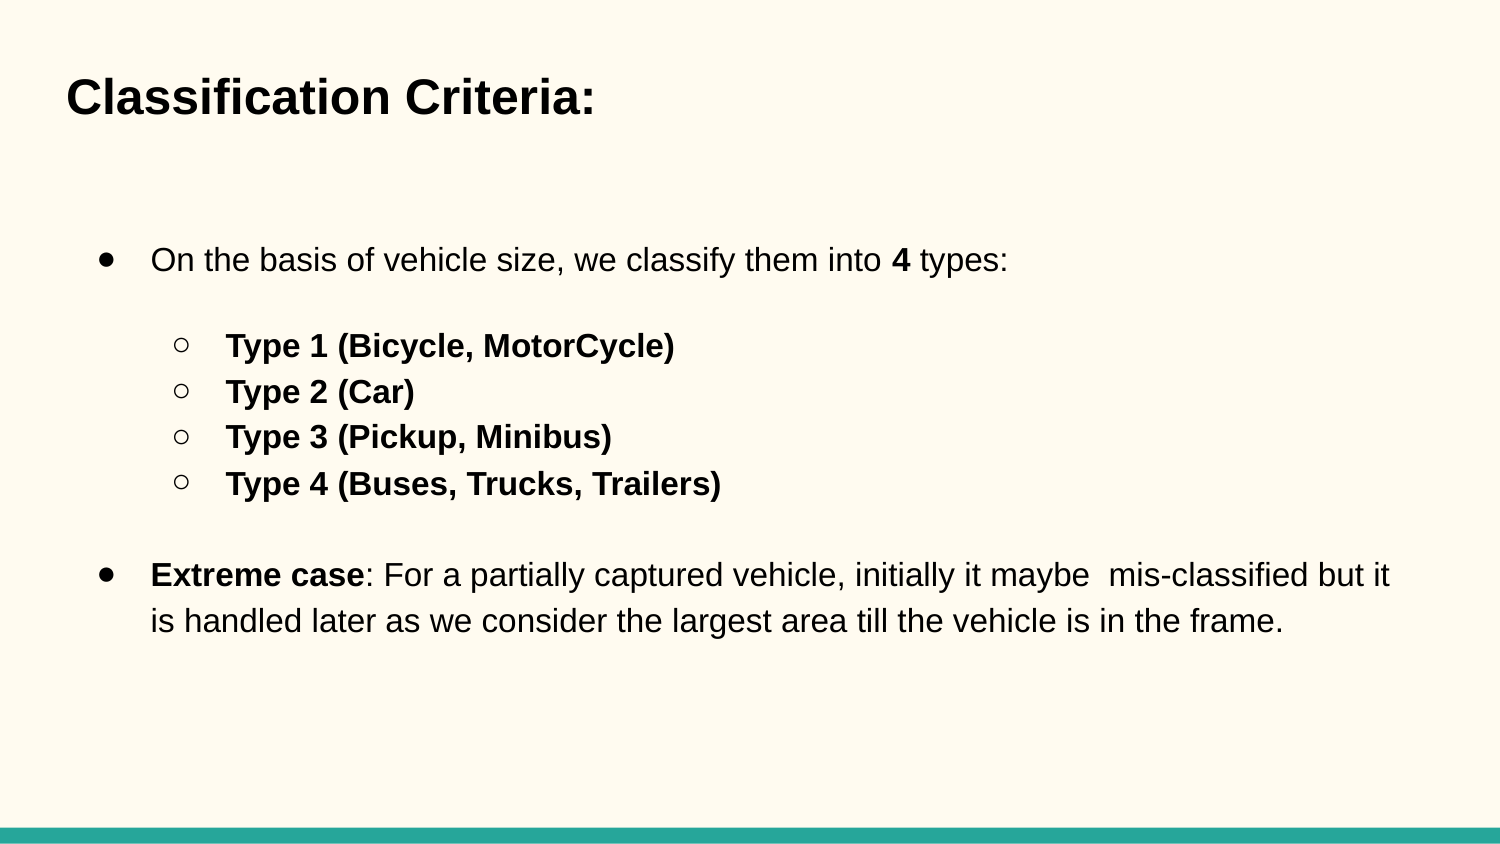

# Classification Criteria:
On the basis of vehicle size, we classify them into 4 types:
Type 1 (Bicycle, MotorCycle)
Type 2 (Car)
Type 3 (Pickup, Minibus)
Type 4 (Buses, Trucks, Trailers)
Extreme case: For a partially captured vehicle, initially it maybe  mis-classified but it is handled later as we consider the largest area till the vehicle is in the frame.